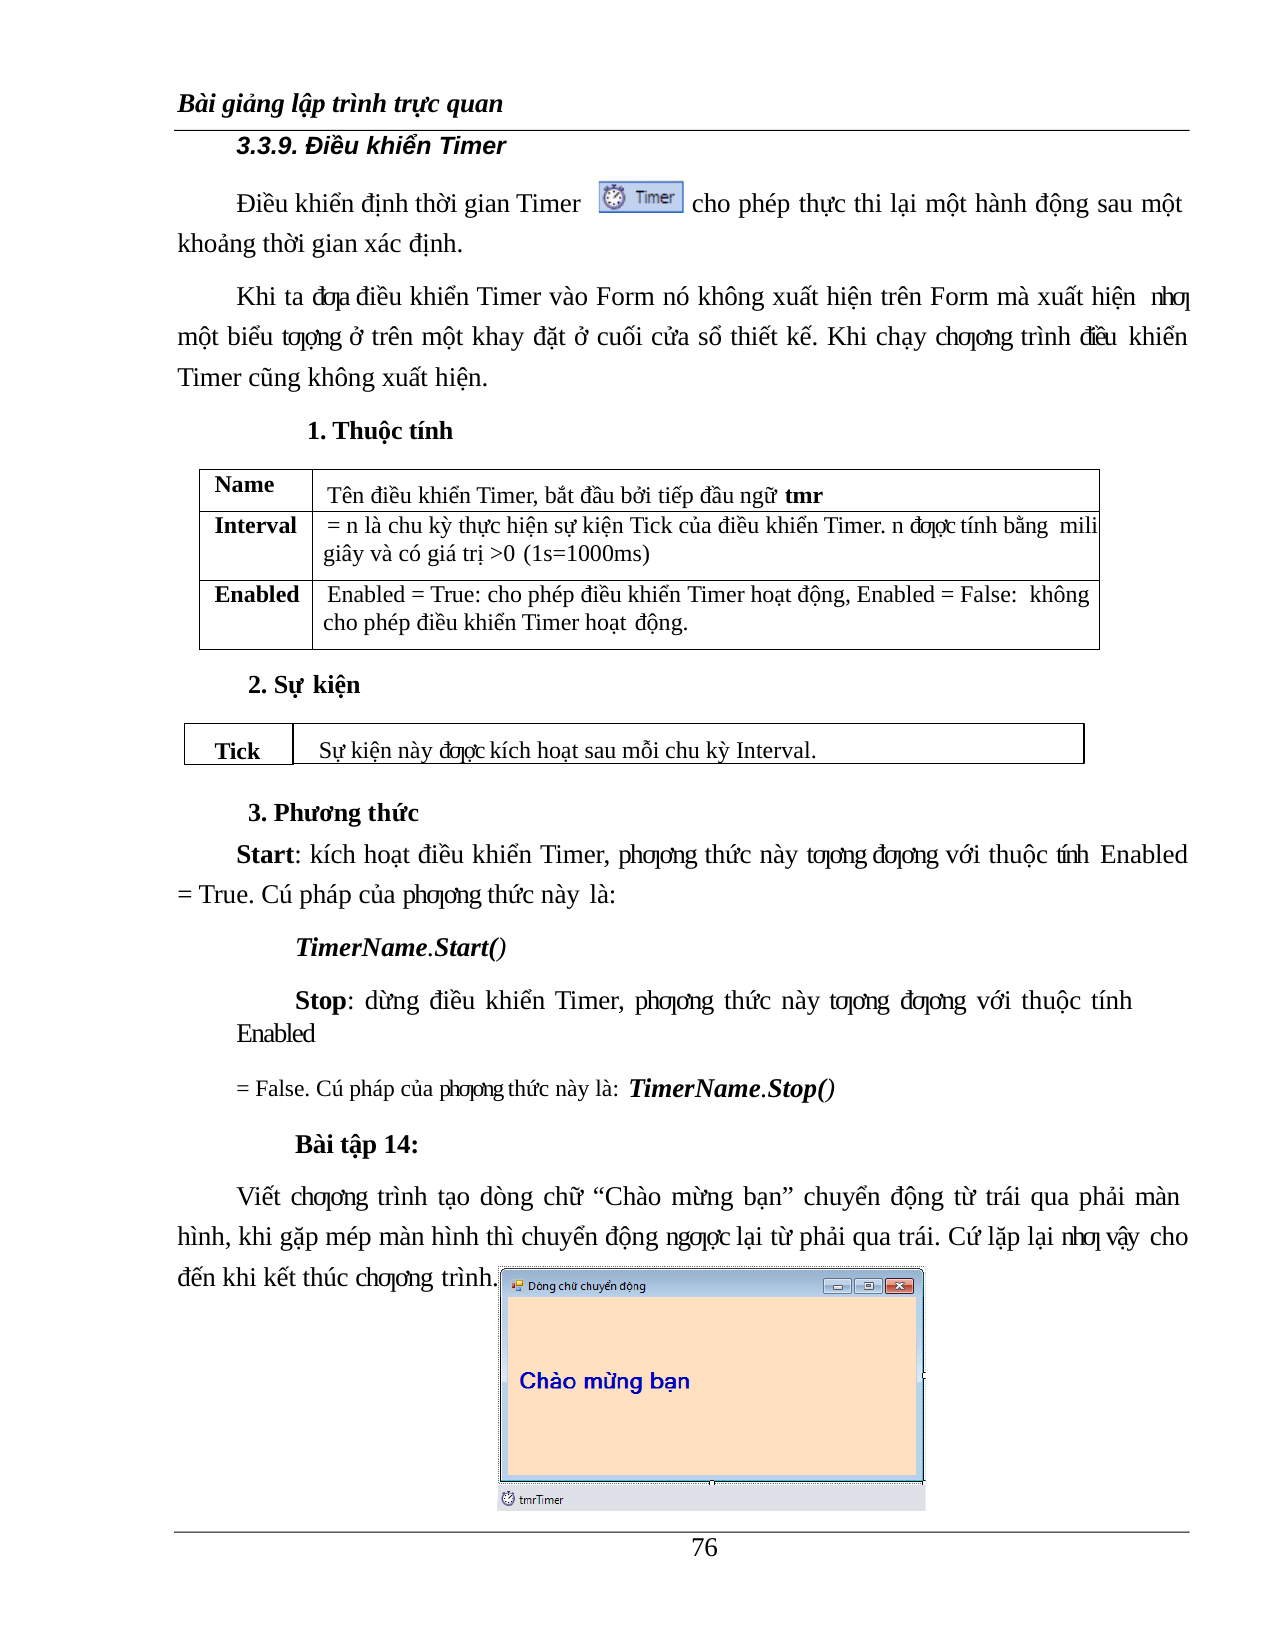

Bài giảng lập trình trực quan
3.3.9. Điều khiển Timer
Điều khiển định thời gian Timer  khoảng thời gian xác định.

cho phép thực thi lại một hành động sau một
Khi ta đƣa điều khiển Timer vào Form nó không xuất hiện trên Form mà xuất hiện  nhƣ một biểu tƣợng ở trên một khay đặt ở cuối cửa sổ thiết kế. Khi chạy chƣơng trình điều  khiển Timer cũng không xuất hiện.
1. Thuộc tính
| Name | Tên điều khiển Timer, bắt đầu bởi tiếp đầu ngữ tmr |
| --- | --- |
| Interval | = n là chu kỳ thực hiện sự kiện Tick của điều khiển Timer. n đƣợc tính bằng mili giây và có giá trị >0 (1s=1000ms) |
| Enabled | Enabled = True: cho phép điều khiển Timer hoạt động, Enabled = False: không cho phép điều khiển Timer hoạt động. |
2. Sự kiện
Tick
Sự kiện này đƣợc kích hoạt sau mỗi chu kỳ Interval.
3. Phương thức
Start: kích hoạt điều khiển Timer, phƣơng thức này tƣơng đƣơng với thuộc tính  Enabled = True. Cú pháp của phƣơng thức này là:
TimerName.Start()
Stop: dừng điều khiển Timer, phƣơng thức này tƣơng đƣơng với thuộc tính Enabled
= False. Cú pháp của phƣơng thức này là: TimerName.Stop()
Bài tập 14:
Viết chƣơng trình tạo dòng chữ “Chào mừng bạn” chuyển động từ trái qua phải màn  hình, khi gặp mép màn hình thì chuyển động ngƣợc lại từ phải qua trái. Cứ lặp lại nhƣ vậy  cho đến khi kết thúc chƣơng trình.

76